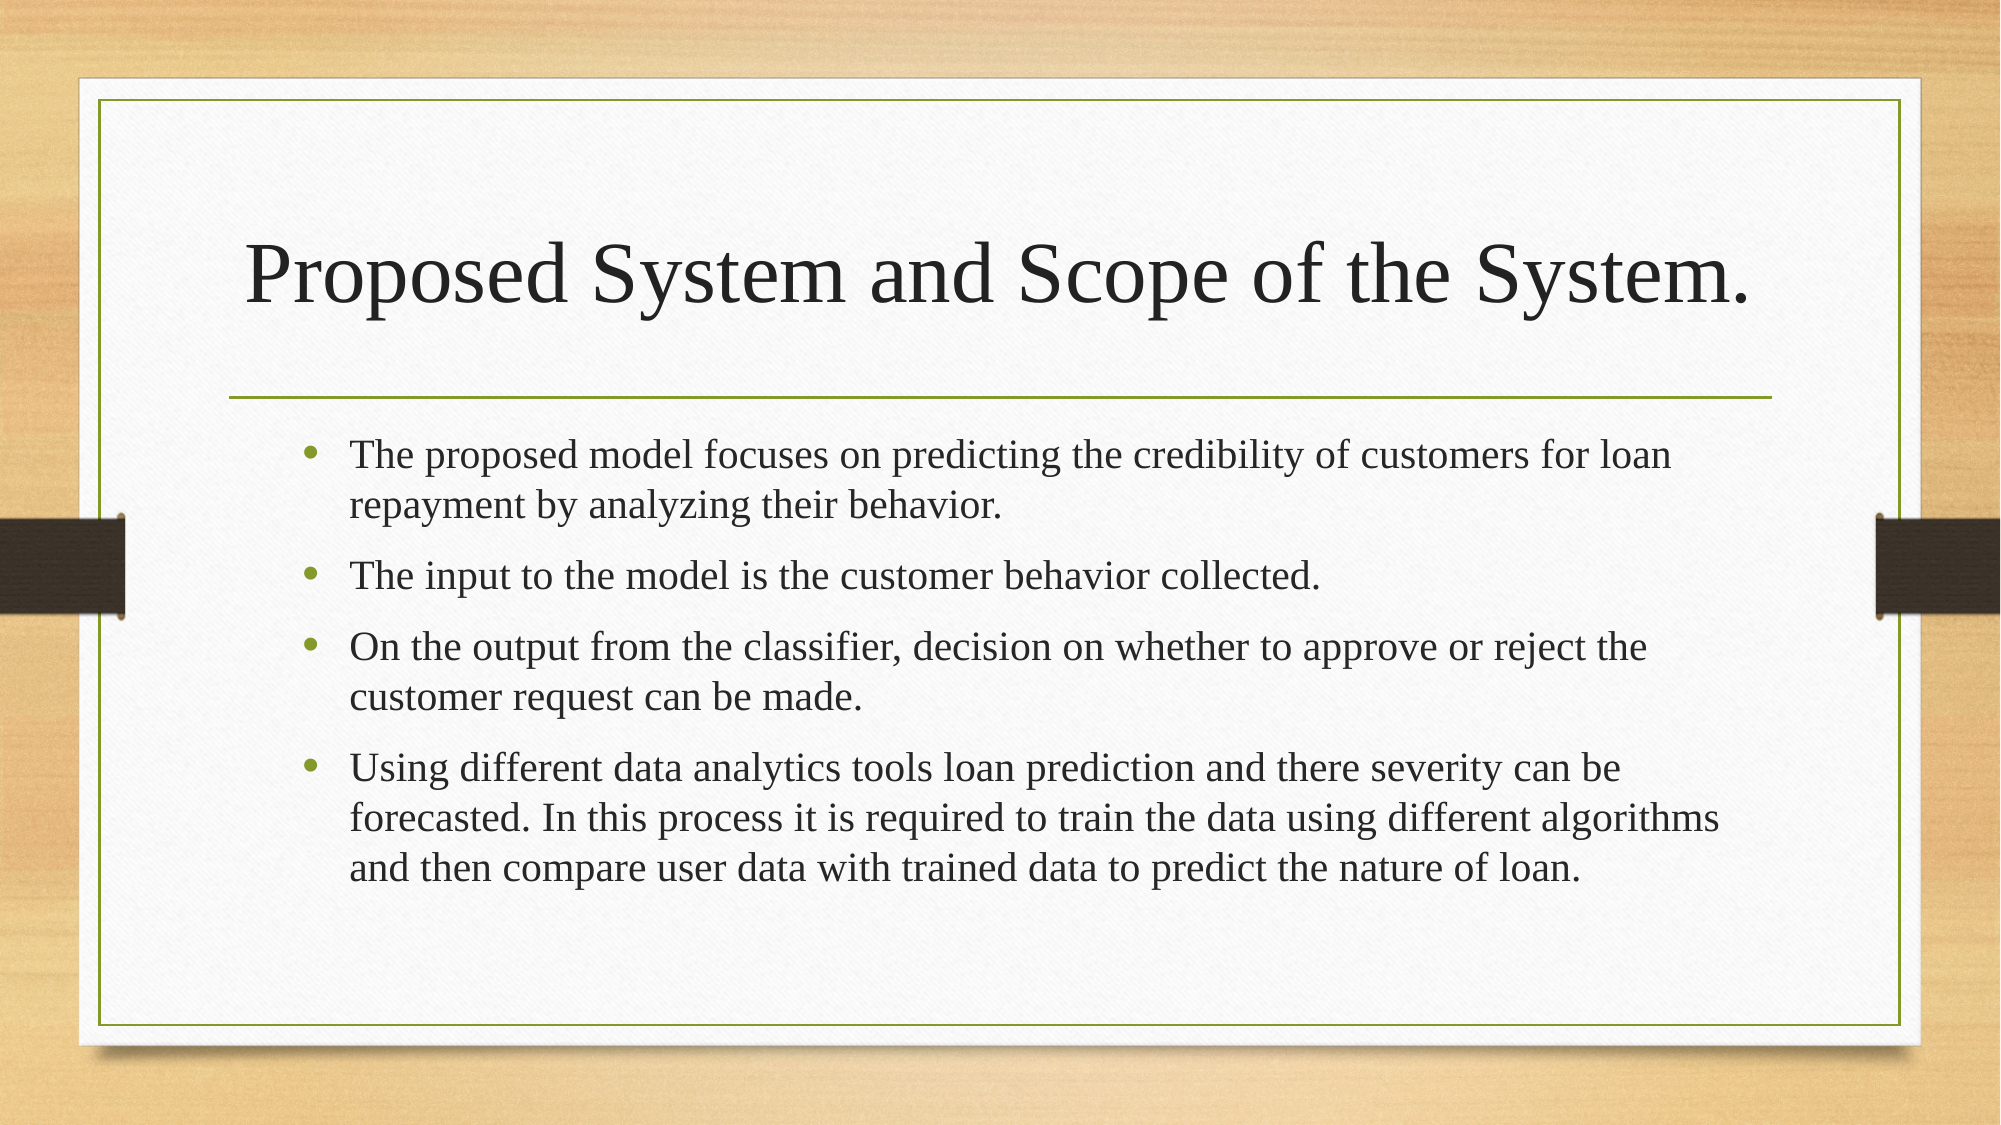

# Proposed System and Scope of the System.
The proposed model focuses on predicting the credibility of customers for loan repayment by analyzing their behavior.
The input to the model is the customer behavior collected.
On the output from the classifier, decision on whether to approve or reject the customer request can be made.
Using different data analytics tools loan prediction and there severity can be forecasted. In this process it is required to train the data using different algorithms and then compare user data with trained data to predict the nature of loan.